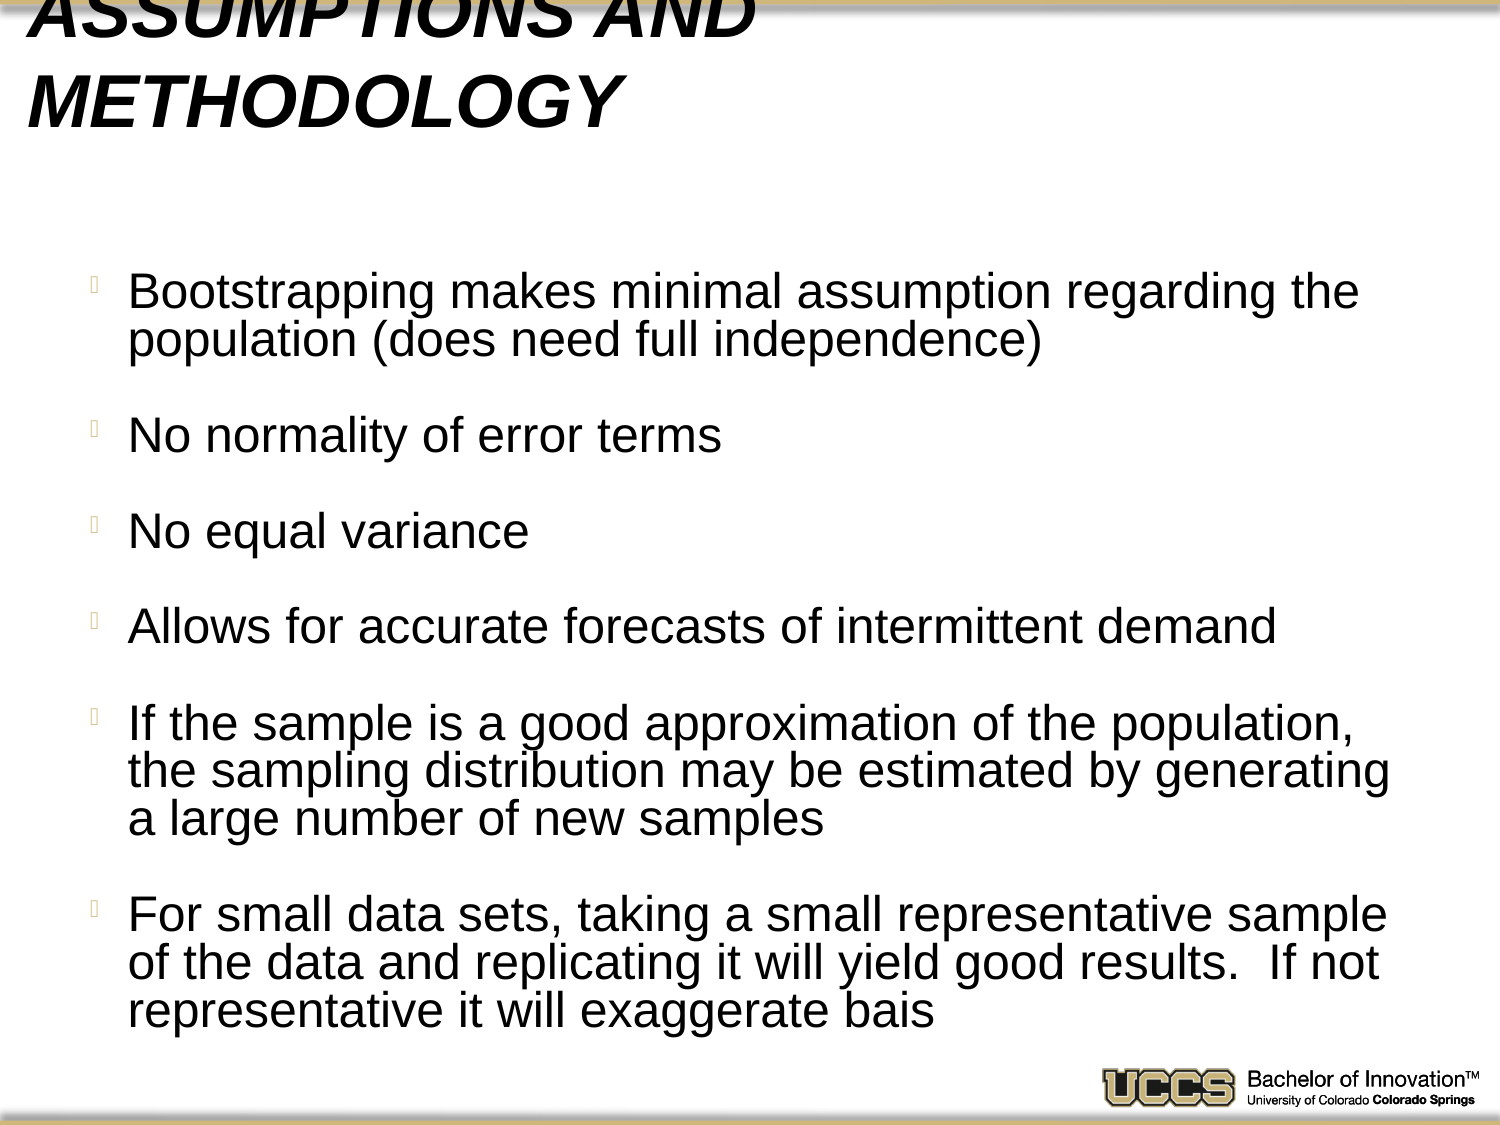

# Assumptions and Methodology
Bootstrapping makes minimal assumption regarding the population (does need full independence)

No normality of error terms

No equal variance

Allows for accurate forecasts of intermittent demand

If the sample is a good approximation of the population, the sampling distribution may be estimated by generating a large number of new samples

For small data sets, taking a small representative sample of the data and replicating it will yield good results.  If not representative it will exaggerate bais